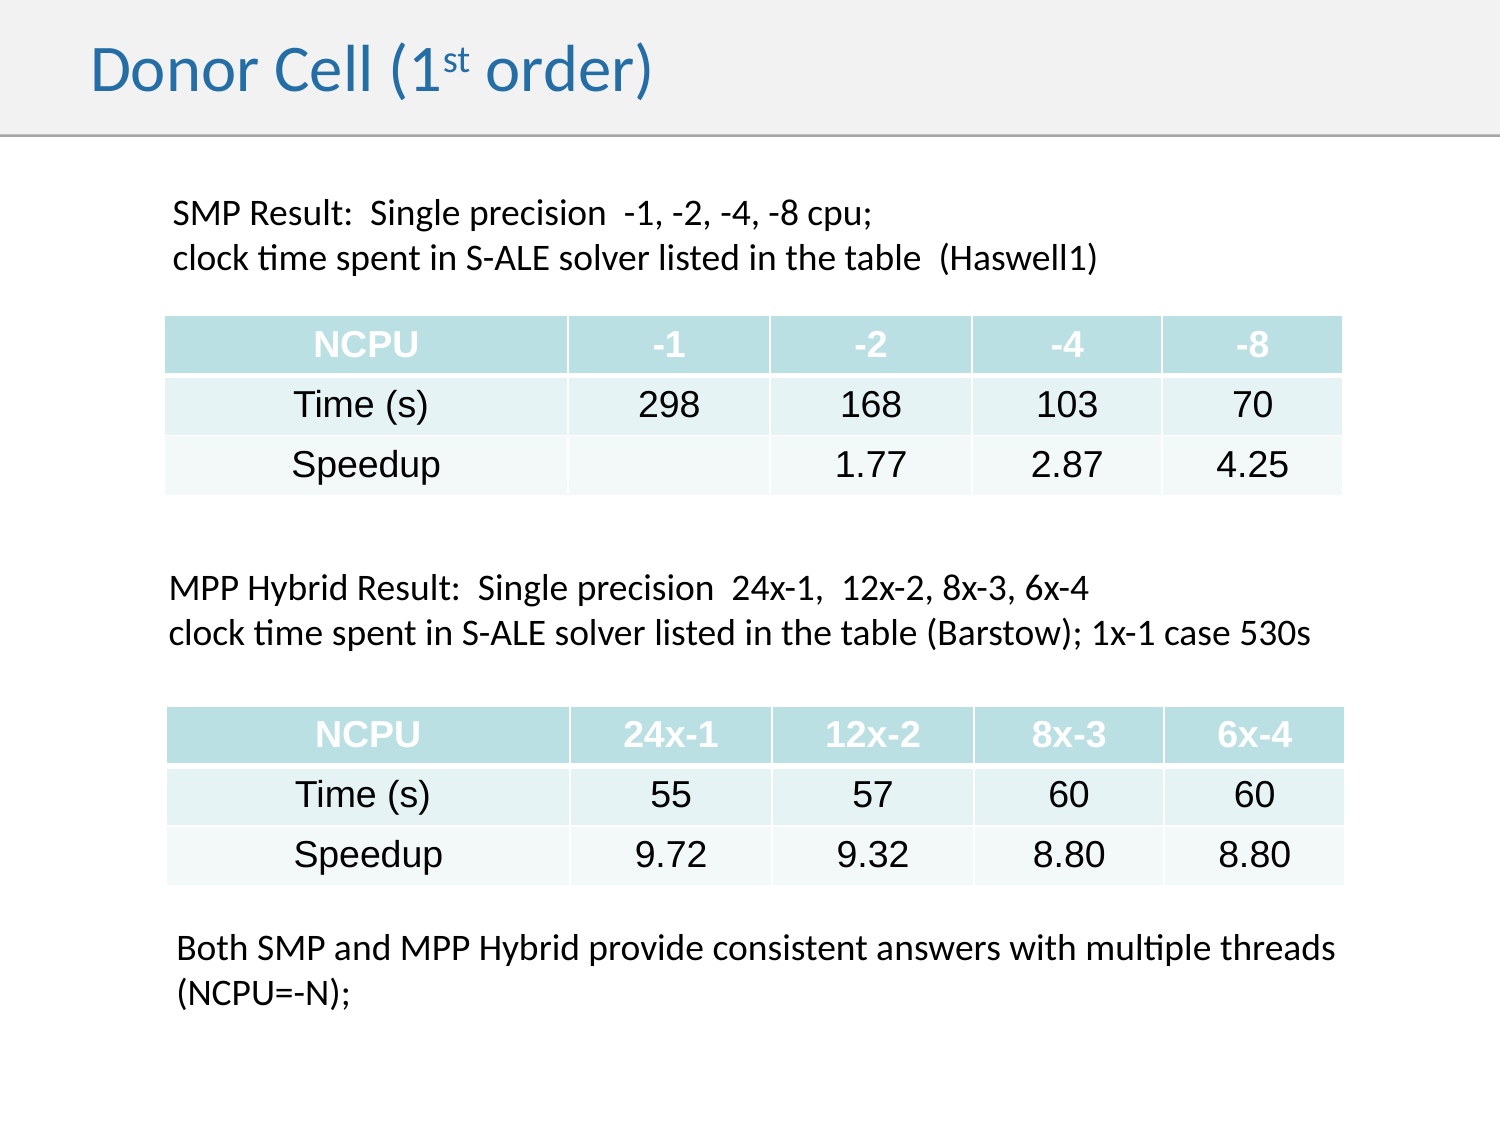

# Donor Cell (1st order)
SMP Result:  Single precision  -1, -2, -4, -8 cpu;
clock time spent in S-ALE solver listed in the table  (Haswell1)
| NCPU | -1 | -2 | -4 | -8 |
| --- | --- | --- | --- | --- |
| Time (s) | 298 | 168 | 103 | 70 |
| Speedup |  | 1.77 | 2.87 | 4.25 |
MPP Hybrid Result:  Single precision  24x-1,  12x-2, 8x-3, 6x-4
clock time spent in S-ALE solver listed in the table (Barstow); 1x-1 case 530s
| NCPU | 24x-1 | 12x-2 | 8x-3 | 6x-4 |
| --- | --- | --- | --- | --- |
| Time (s) | 55 | 57 | 60 | 60 |
| Speedup | 9.72 | 9.32 | 8.80 | 8.80 |
Both SMP and MPP Hybrid provide consistent answers with multiple threads (NCPU=-N);